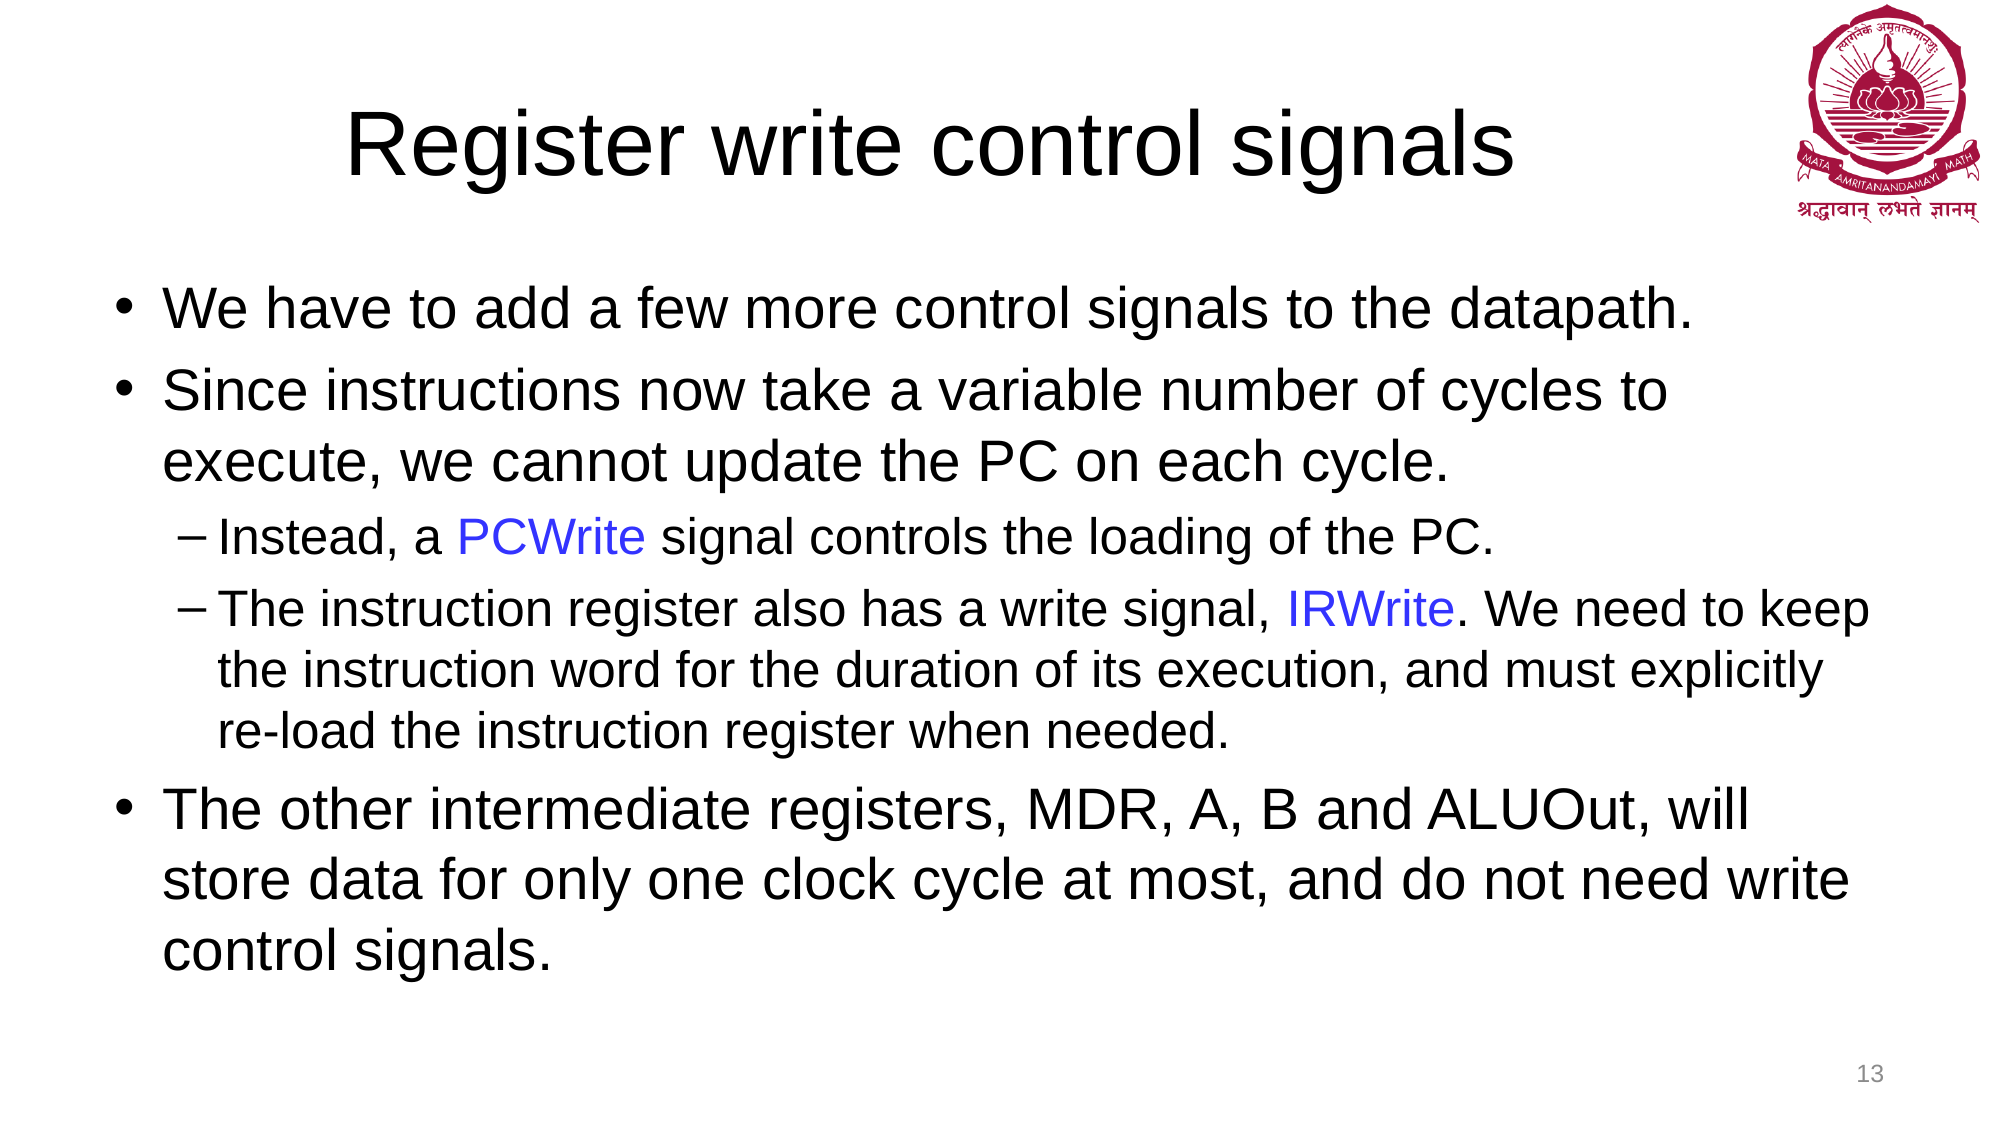

# Register write control signals
We have to add a few more control signals to the datapath.
Since instructions now take a variable number of cycles to execute, we cannot update the PC on each cycle.
Instead, a PCWrite signal controls the loading of the PC.
The instruction register also has a write signal, IRWrite. We need to keep the instruction word for the duration of its execution, and must explicitly re-load the instruction register when needed.
The other intermediate registers, MDR, A, B and ALUOut, will store data for only one clock cycle at most, and do not need write control signals.
13